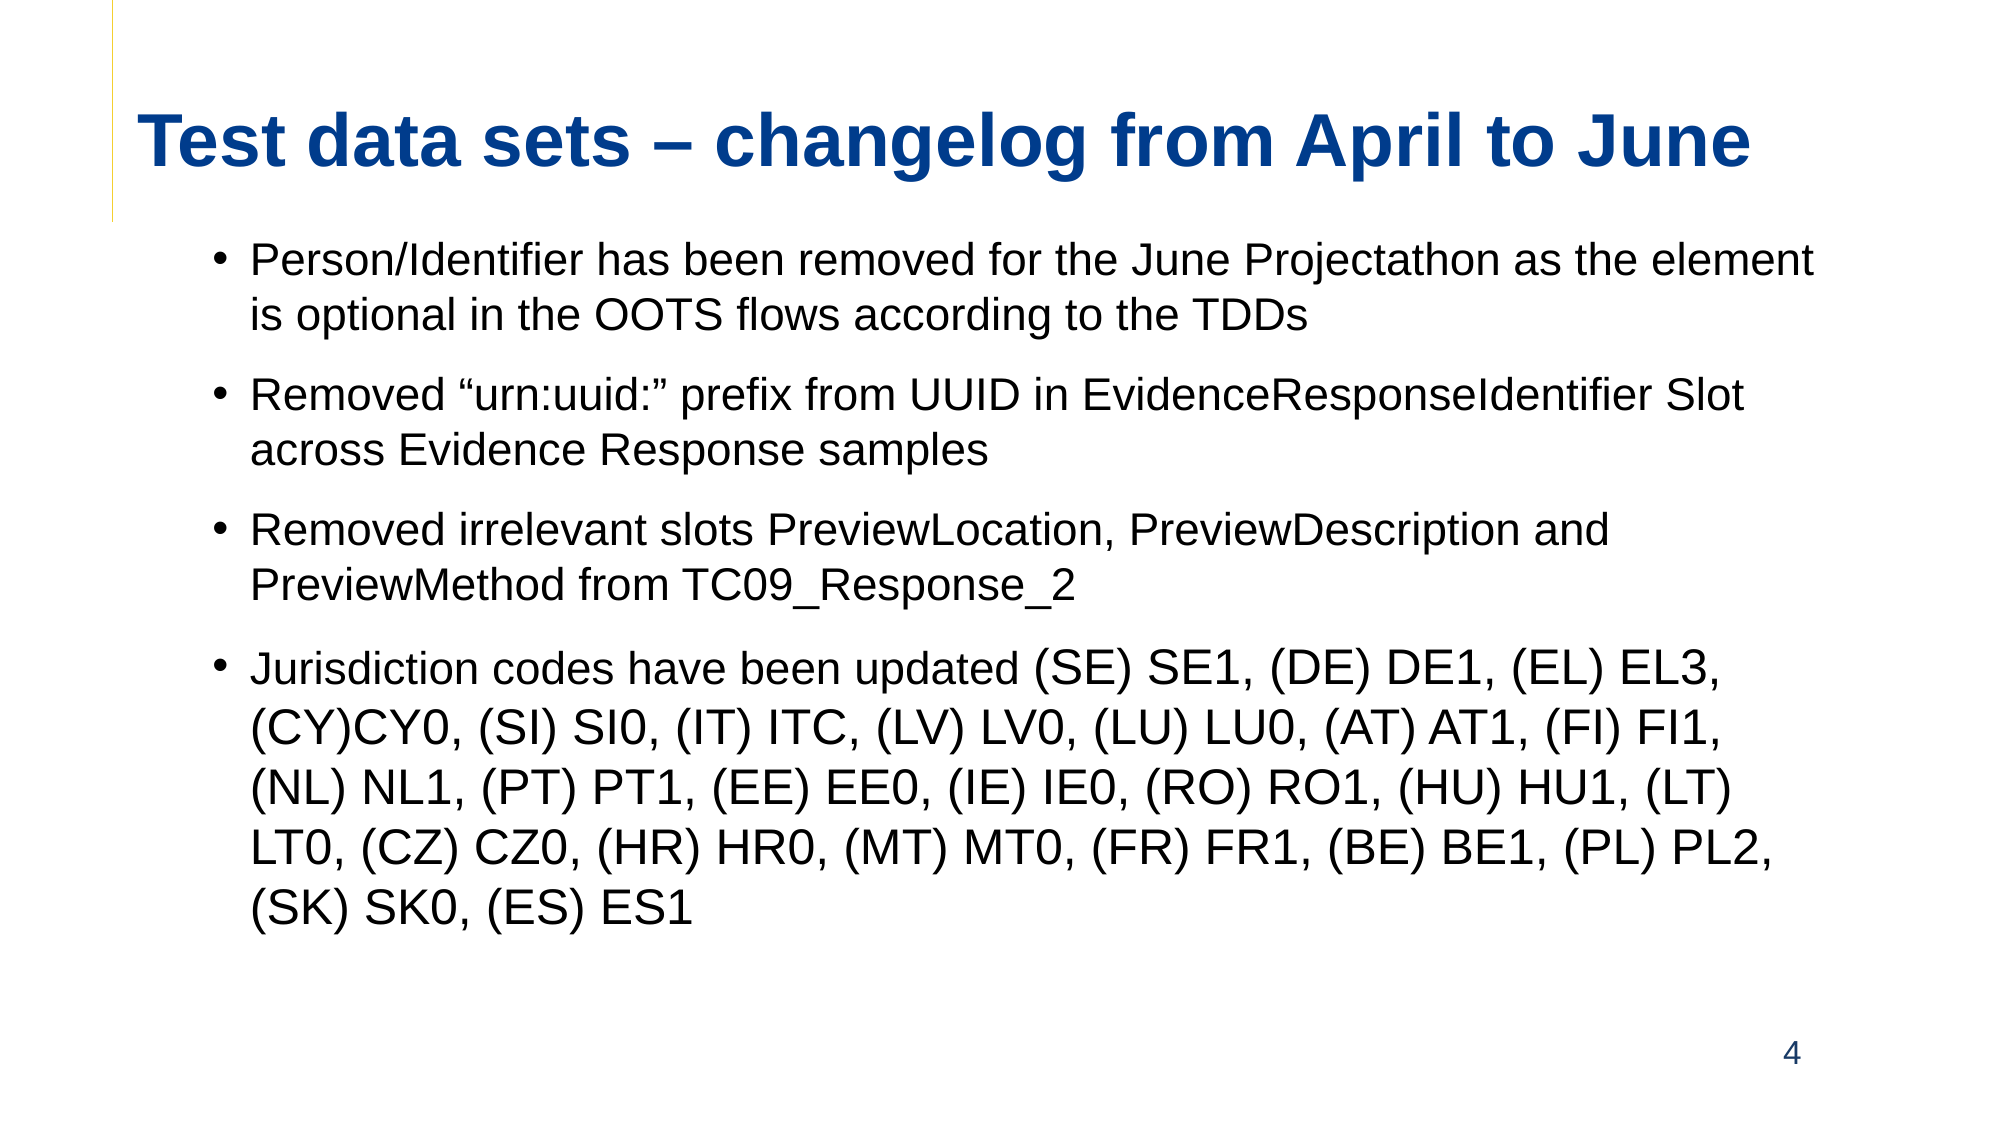

# Test data sets – changelog from April to June
Person/Identifier has been removed for the June Projectathon as the element is optional in the OOTS flows according to the TDDs
Removed “urn:uuid:” prefix from UUID in EvidenceResponseIdentifier Slot across Evidence Response samples
Removed irrelevant slots PreviewLocation, PreviewDescription and PreviewMethod from TC09_Response_2
Jurisdiction codes have been updated (SE) SE1, (DE) DE1, (EL) EL3, (CY)CY0, (SI) SI0, (IT) ITC, (LV) LV0, (LU) LU0, (AT) AT1, (FI) FI1, (NL) NL1, (PT) PT1, (EE) EE0, (IE) IE0, (RO) RO1, (HU) HU1, (LT) LT0, (CZ) CZ0, (HR) HR0, (MT) MT0, (FR) FR1, (BE) BE1, (PL) PL2, (SK) SK0, (ES) ES1

4